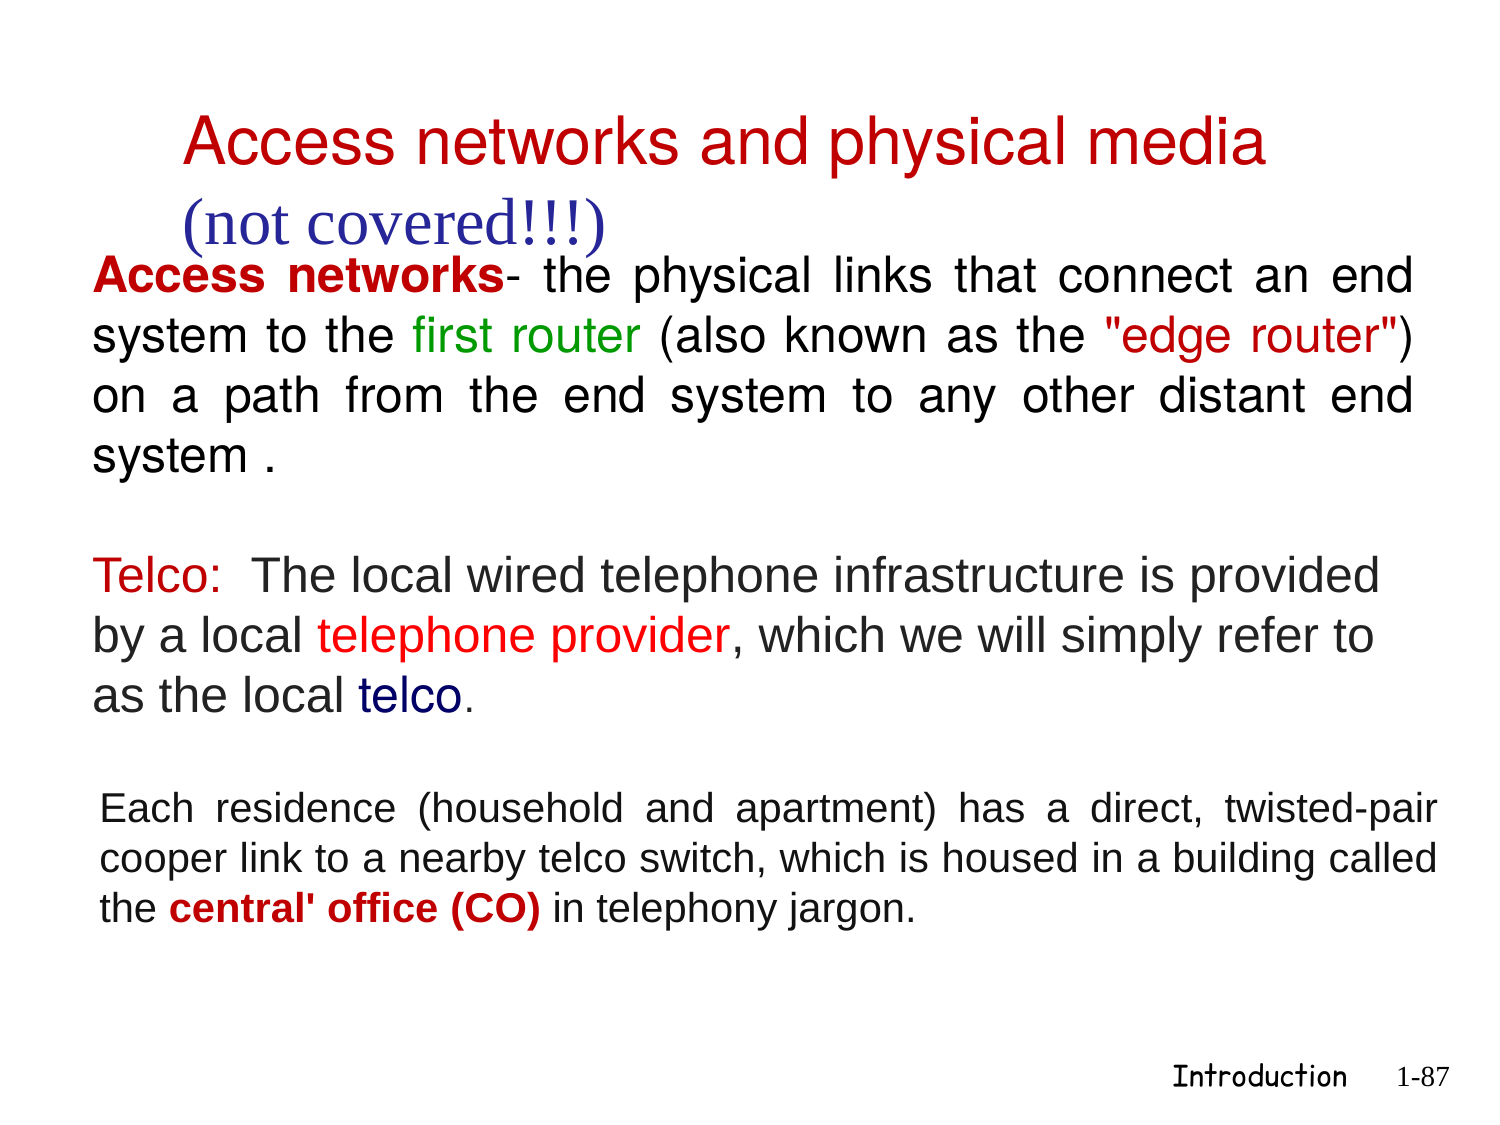

Access networks and physical media (not covered!!!)
Access networks- the physical links that connect an end system to the first router (also known as the "edge router") on a path from the end system to any other distant end system .

Telco:  The local wired telephone infrastructure is provided by a local telephone provider, which we will simply refer to as the local telco.
Each residence (household and apartment) has a direct, twisted-pair cooper link to a nearby telco switch, which is housed in a building called the central' office (CO) in telephony jargon.
 Introduction
1-87